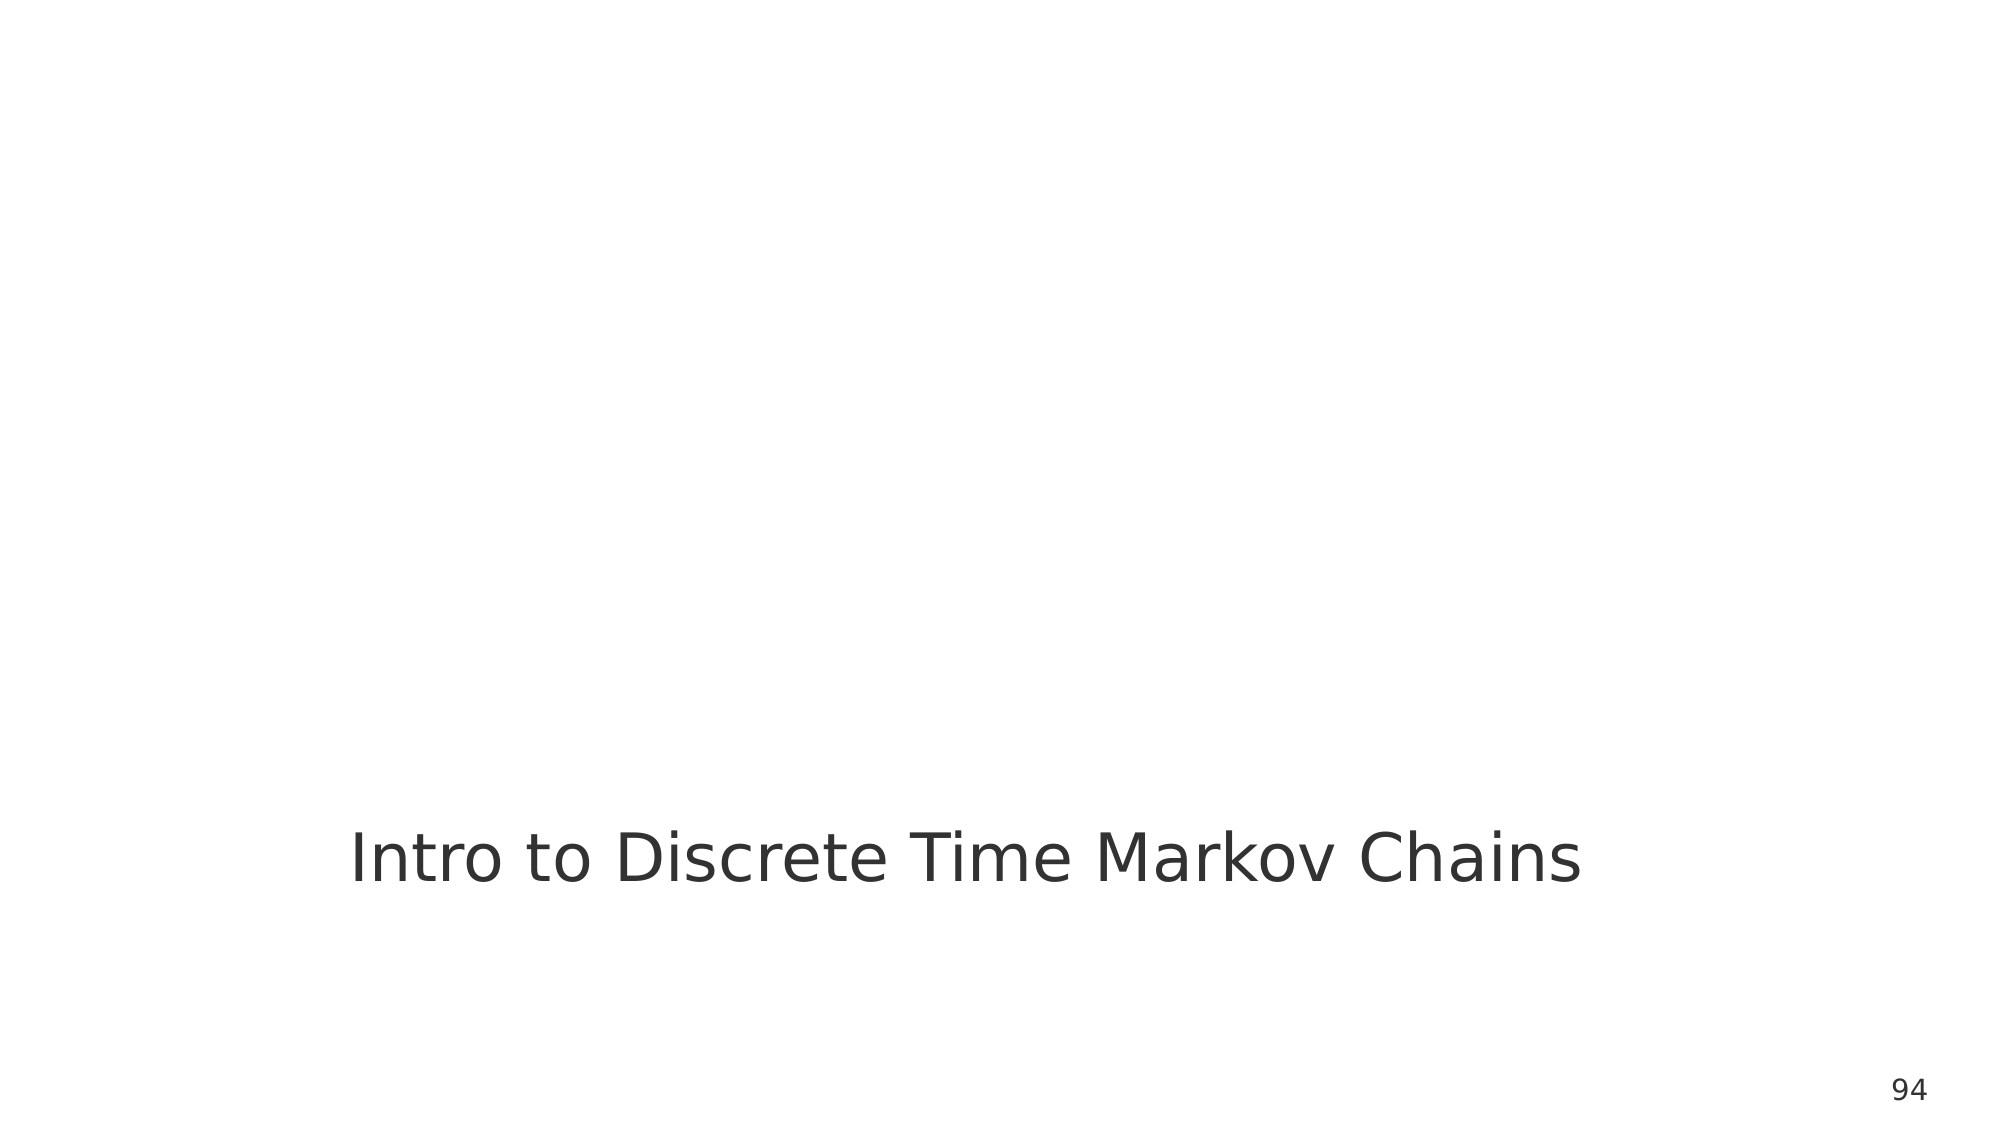

# Intro to Discrete Time Markov Chains
94